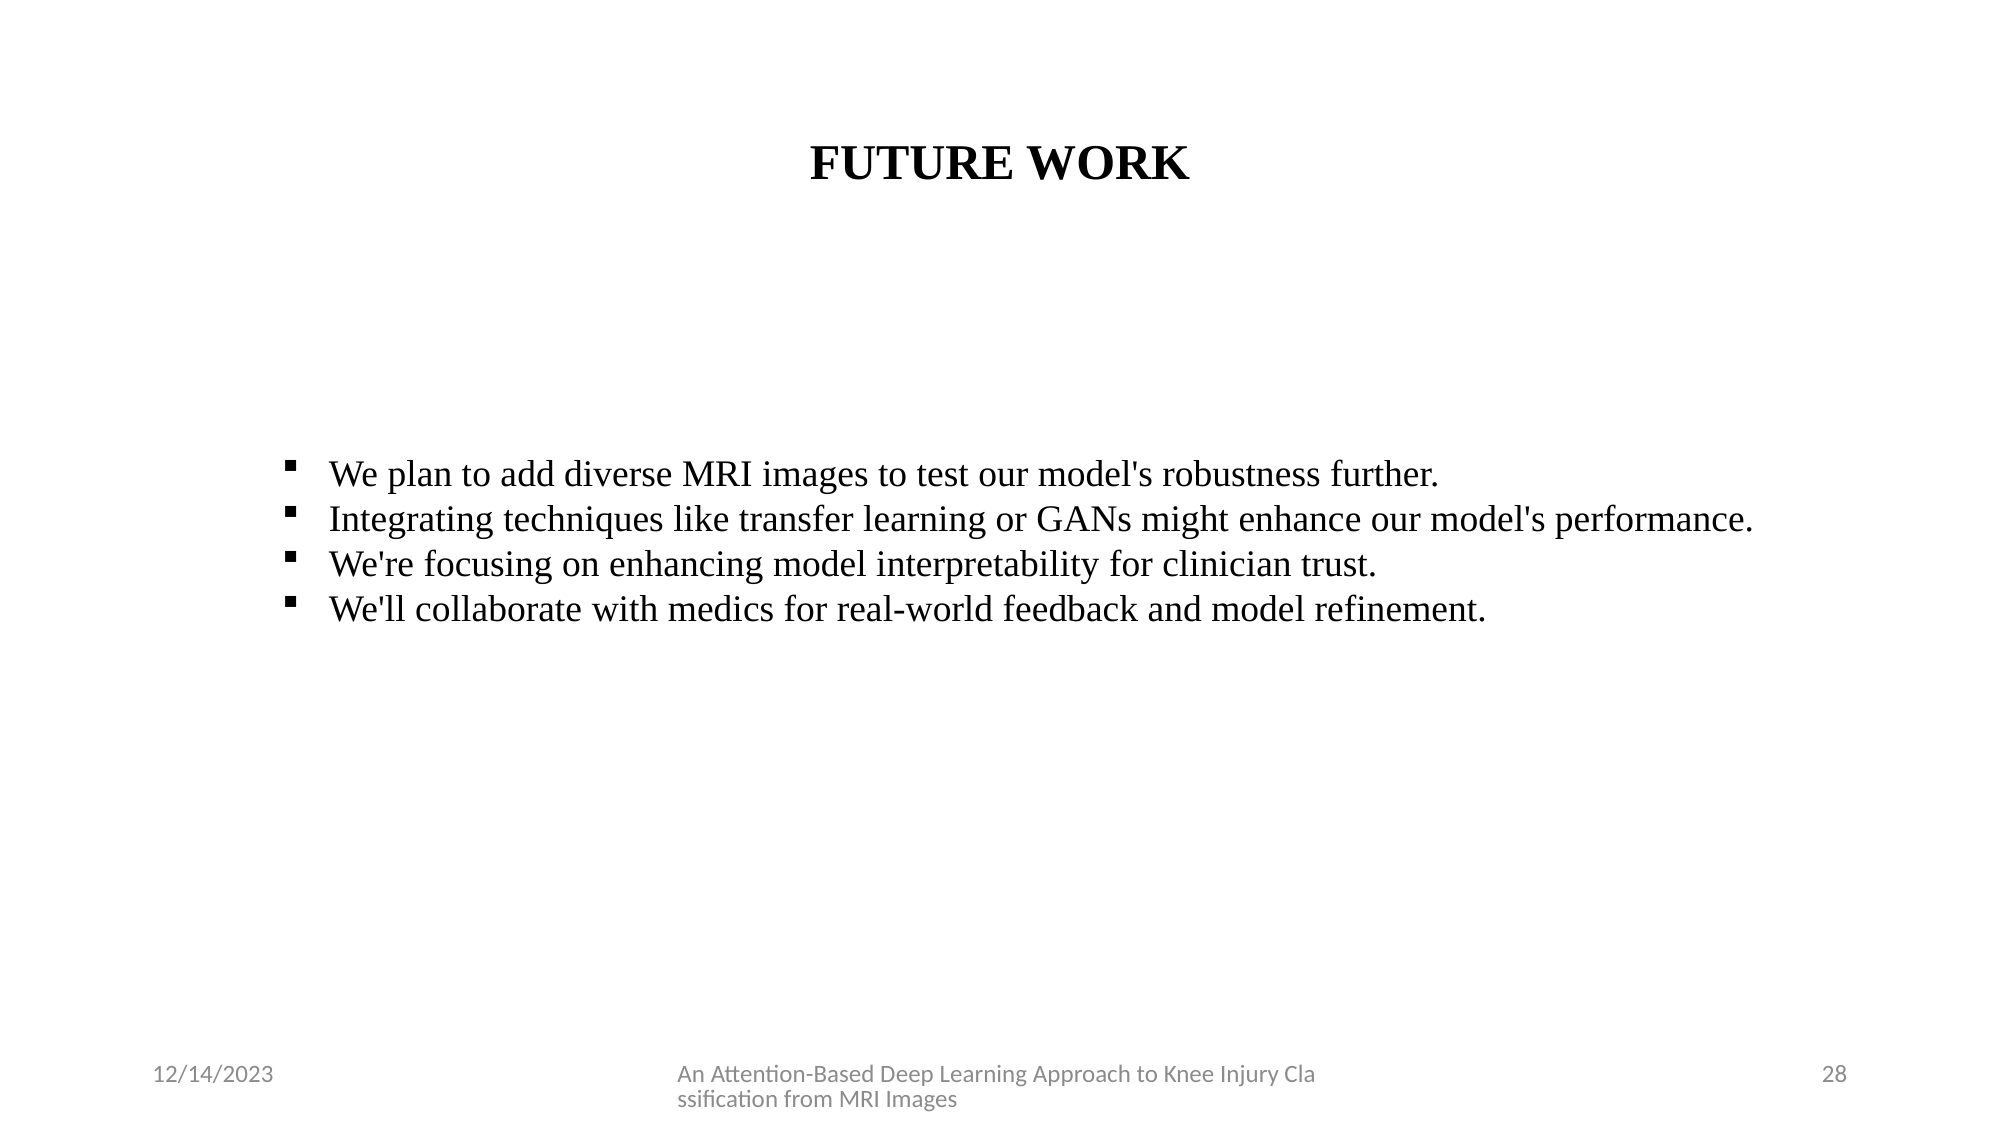

FUTURE WORK
We plan to add diverse MRI images to test our model's robustness further.
Integrating techniques like transfer learning or GANs might enhance our model's performance.
We're focusing on enhancing model interpretability for clinician trust.
We'll collaborate with medics for real-world feedback and model refinement.

12/14/2023
An Attention-Based Deep Learning Approach to Knee Injury Classification from MRI Images
28